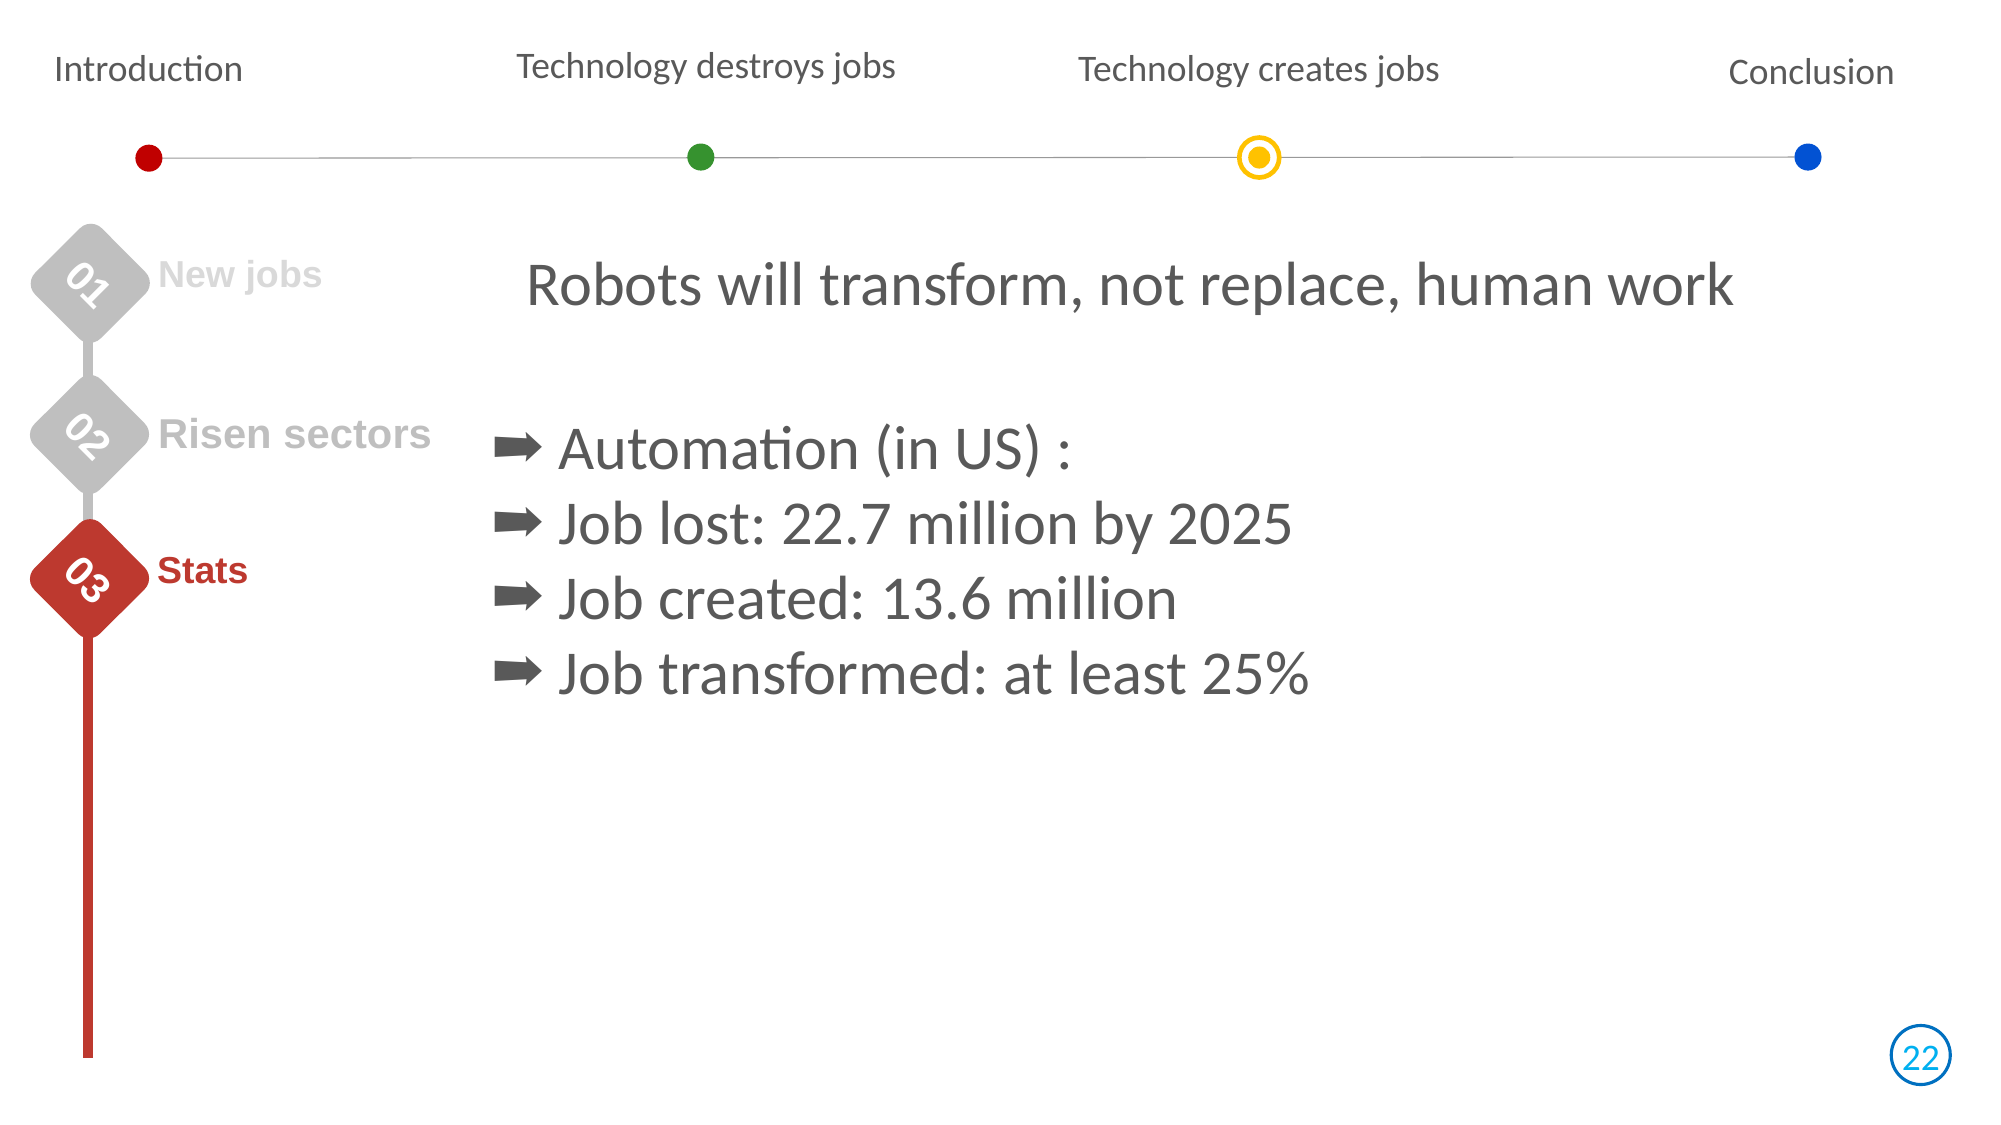

Technology destroys jobs
Introduction
Technology creates jobs
Conclusion

01
Robots will transform, not replace, human work
 New jobs

02
 Automation (in US) :
 Job lost: 22.7 million by 2025
 Job created: 13.6 million
 Job transformed: at least 25%

 Risen sectors

03
 Stats

22